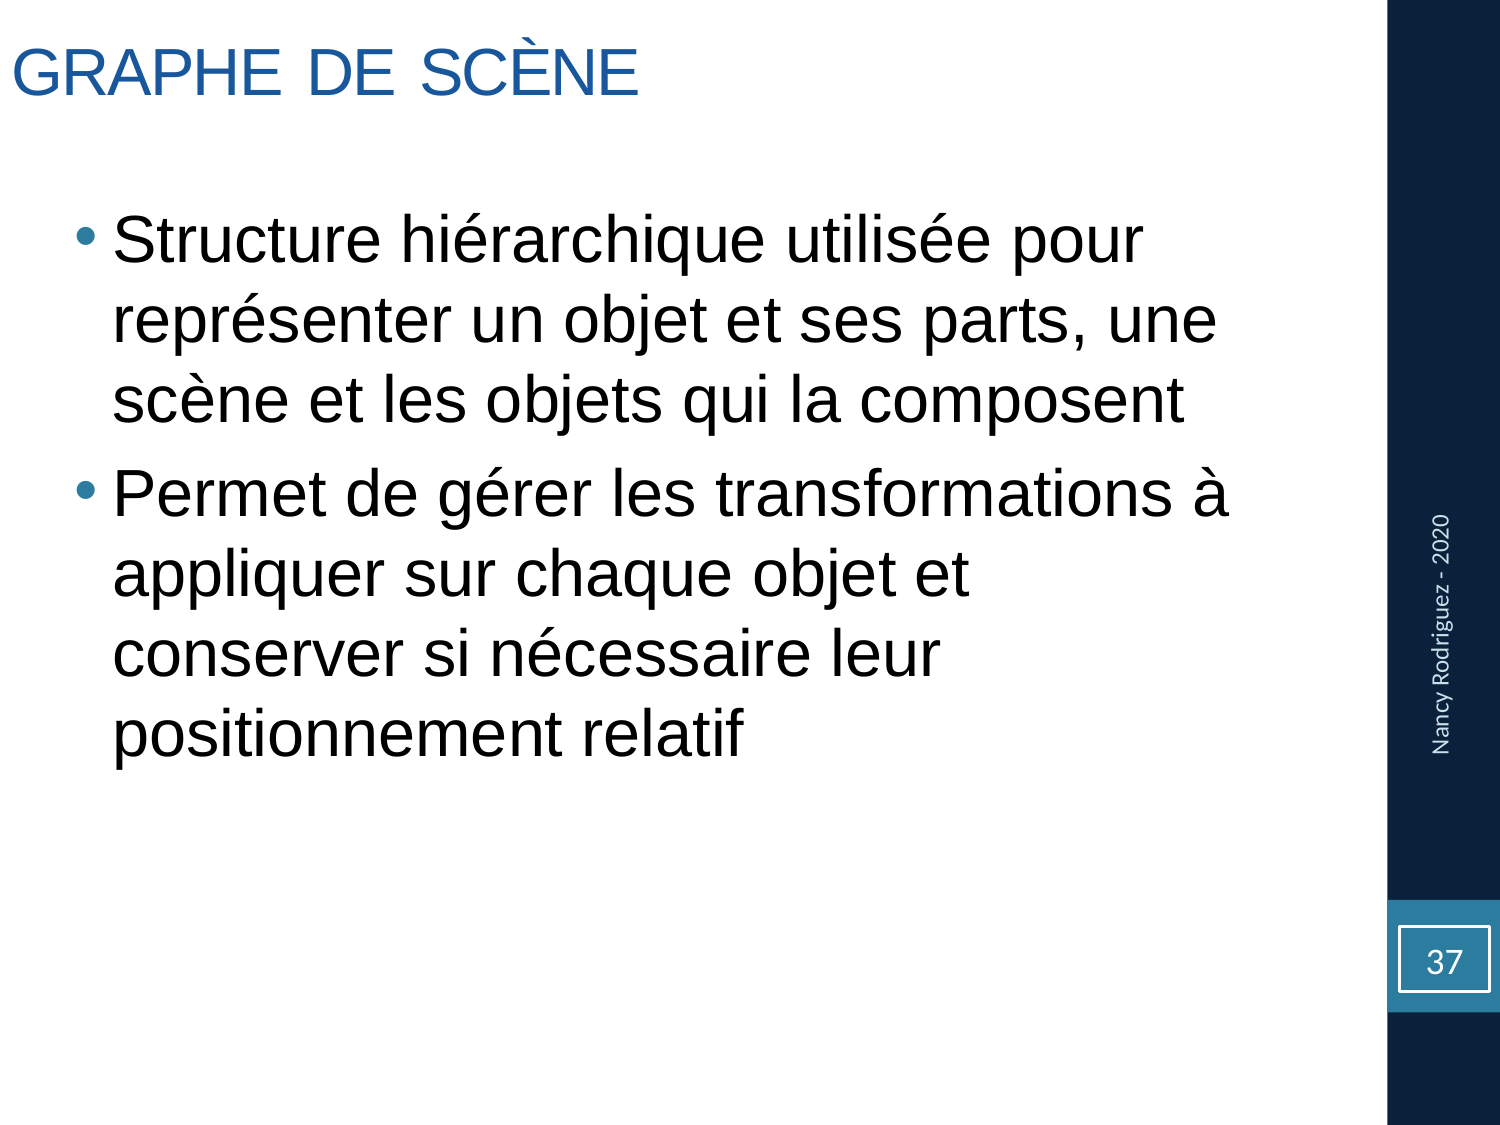

GRAPHE DE SCÈNE
Structure hiérarchique utilisée pour représenter un objet et ses parts, une scène et les objets qui la composent
Permet de gérer les transformations à appliquer sur chaque objet et conserver si nécessaire leur positionnement relatif

Nancy Rodriguez - 2020
37